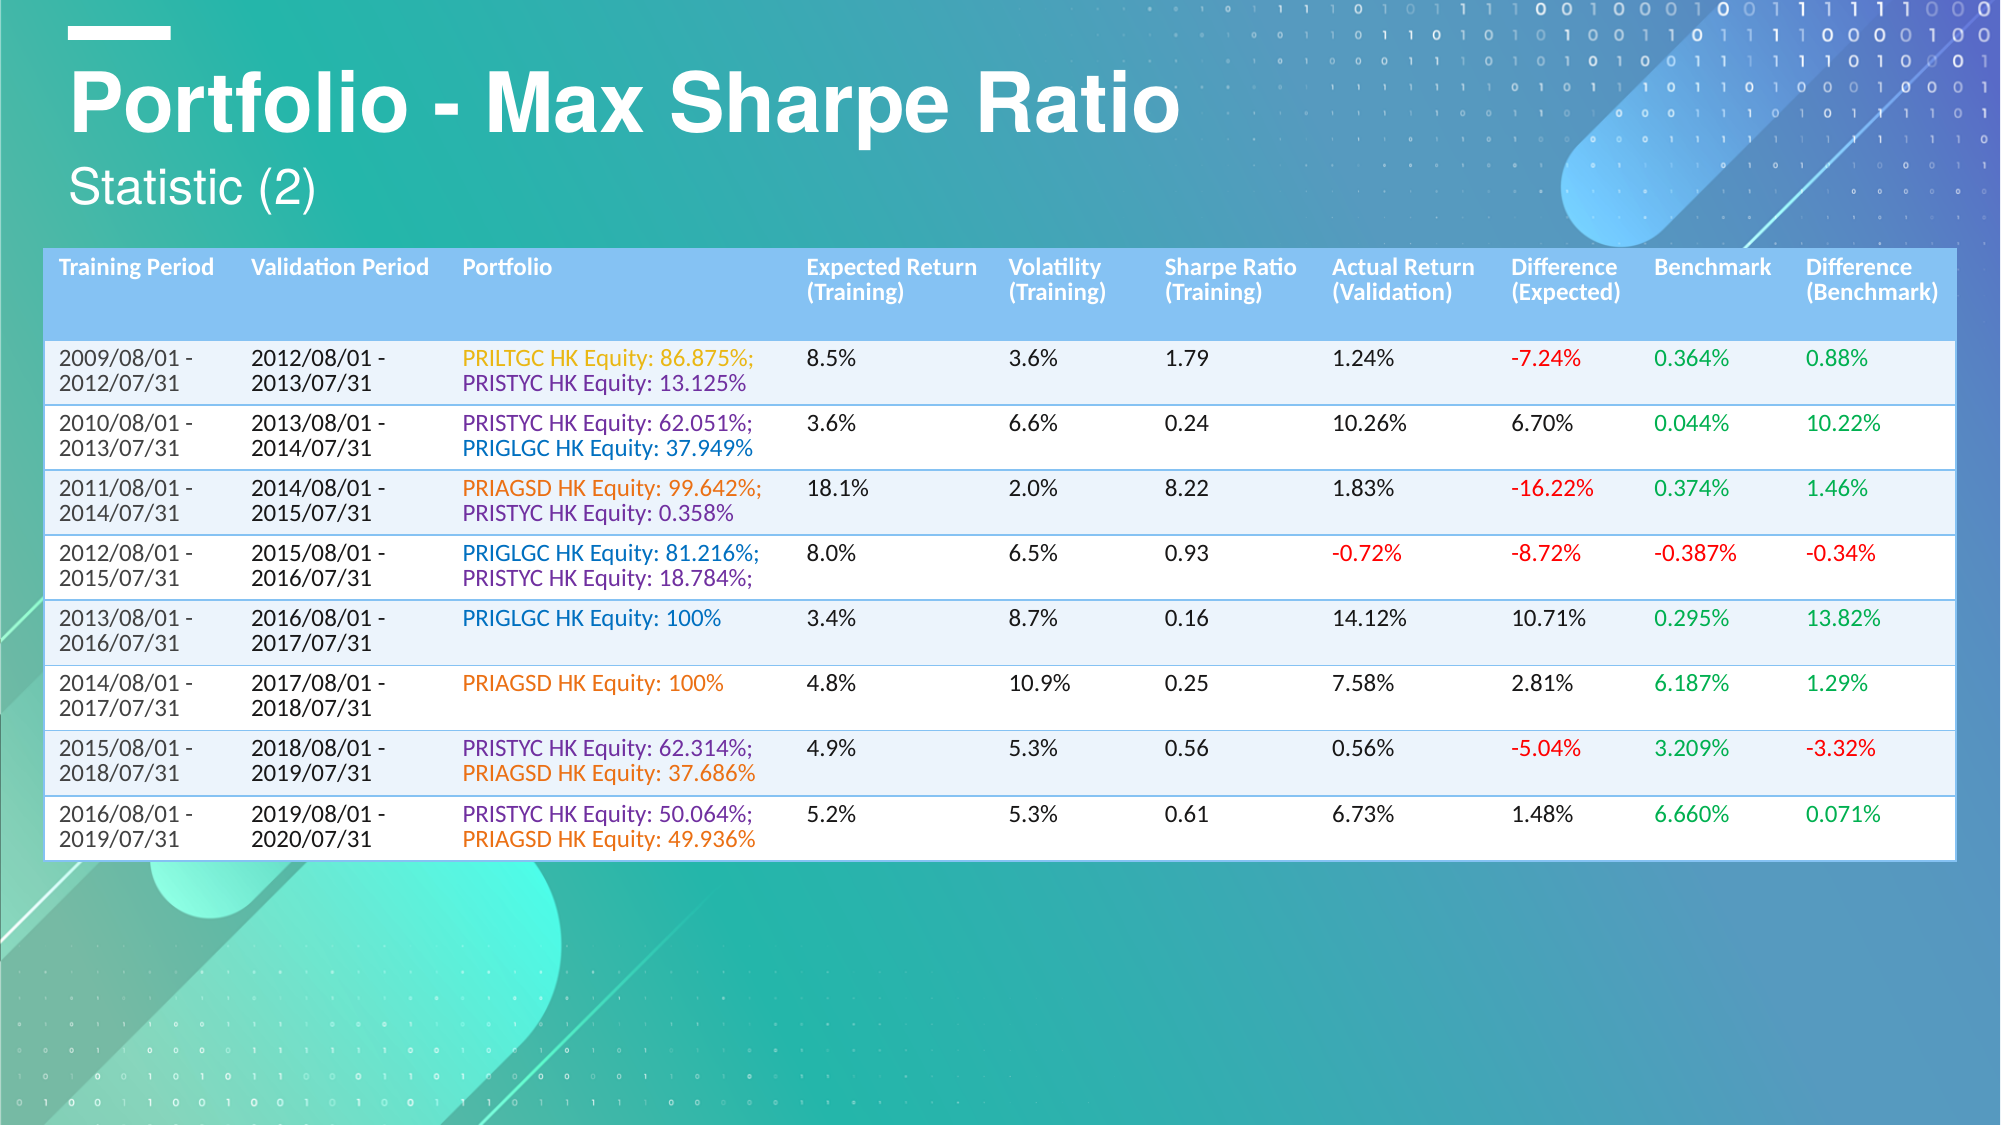

# Portfolio - Max Sharpe Ratio
Statistic (2)
| Training Period | Validation Period | Portfolio | Expected Return (Training) | Volatility (Training) | Sharpe Ratio (Training) | Actual Return (Validation) | Difference (Expected) | Benchmark | Difference (Benchmark) |
| --- | --- | --- | --- | --- | --- | --- | --- | --- | --- |
| 2009/08/01 - 2012/07/31 | 2012/08/01 - 2013/07/31 | PRILTGC HK Equity: 86.875%; PRISTYC HK Equity: 13.125% | 8.5% | 3.6% | 1.79 | 1.24% | -7.24% | 0.364% | 0.88% |
| 2010/08/01 - 2013/07/31 | 2013/08/01 - 2014/07/31 | PRISTYC HK Equity: 62.051%; PRIGLGC HK Equity: 37.949% | 3.6% | 6.6% | 0.24 | 10.26% | 6.70% | 0.044% | 10.22% |
| 2011/08/01 - 2014/07/31 | 2014/08/01 - 2015/07/31 | PRIAGSD HK Equity: 99.642%; PRISTYC HK Equity: 0.358% | 18.1% | 2.0% | 8.22 | 1.83% | -16.22% | 0.374% | 1.46% |
| 2012/08/01 - 2015/07/31 | 2015/08/01 - 2016/07/31 | PRIGLGC HK Equity: 81.216%; PRISTYC HK Equity: 18.784%; | 8.0% | 6.5% | 0.93 | -0.72% | -8.72% | -0.387% | -0.34% |
| 2013/08/01 - 2016/07/31 | 2016/08/01 - 2017/07/31 | PRIGLGC HK Equity: 100% | 3.4% | 8.7% | 0.16 | 14.12% | 10.71% | 0.295% | 13.82% |
| 2014/08/01 - 2017/07/31 | 2017/08/01 - 2018/07/31 | PRIAGSD HK Equity: 100% | 4.8% | 10.9% | 0.25 | 7.58% | 2.81% | 6.187% | 1.29% |
| 2015/08/01 - 2018/07/31 | 2018/08/01 - 2019/07/31 | PRISTYC HK Equity: 62.314%; PRIAGSD HK Equity: 37.686% | 4.9% | 5.3% | 0.56 | 0.56% | -5.04% | 3.209% | -3.32% |
| 2016/08/01 - 2019/07/31 | 2019/08/01 - 2020/07/31 | PRISTYC HK Equity: 50.064%; PRIAGSD HK Equity: 49.936% | 5.2% | 5.3% | 0.61 | 6.73% | 1.48% | 6.660% | 0.071% |